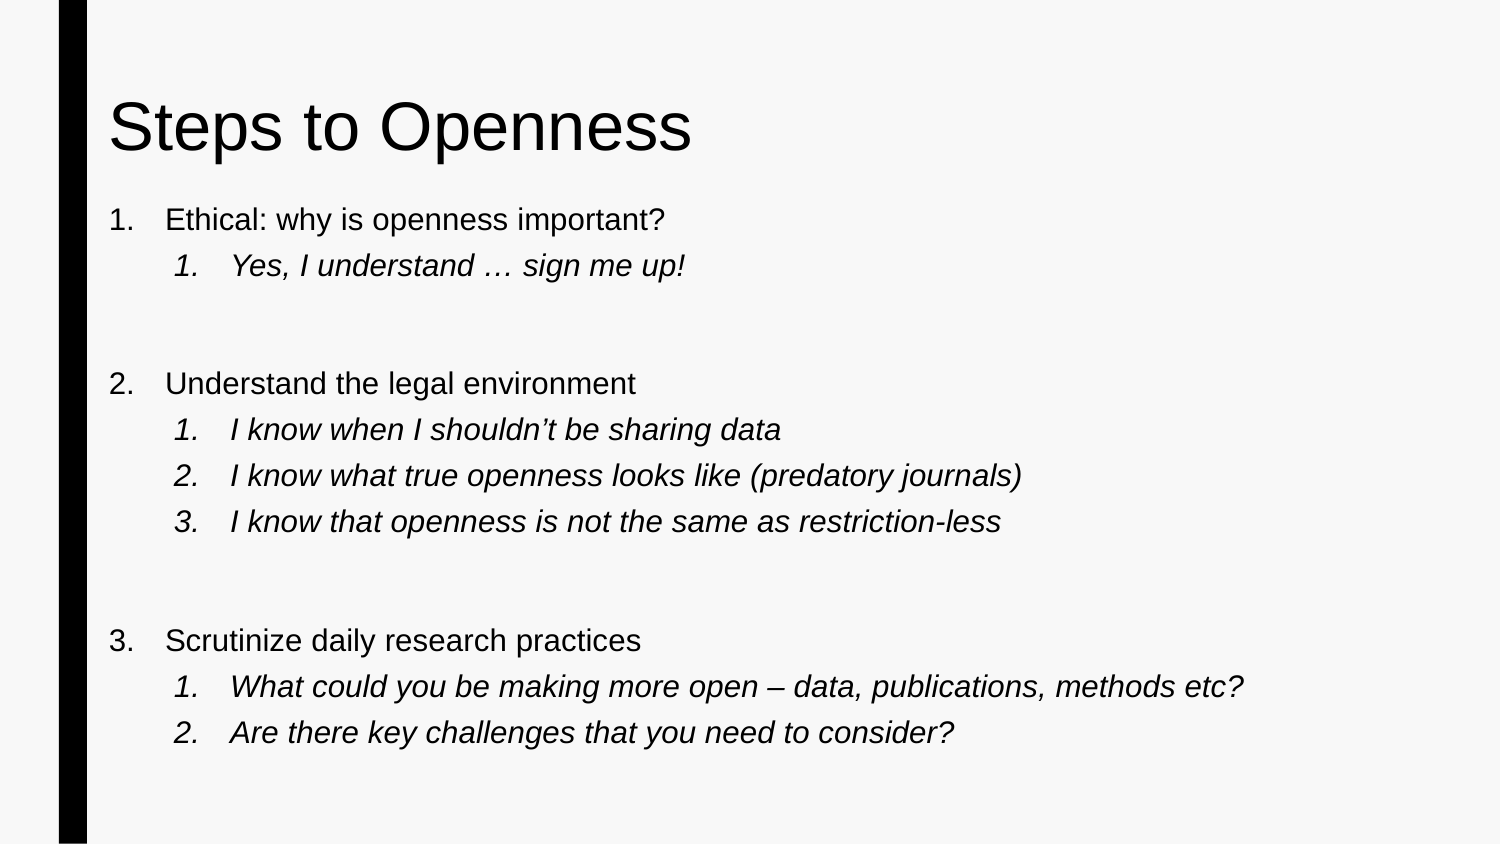

# Steps to Openness
Ethical: why is openness important?
Yes, I understand … sign me up!

Understand the legal environment
I know when I shouldn’t be sharing data
I know what true openness looks like (predatory journals)
I know that openness is not the same as restriction-less

Scrutinize daily research practices
What could you be making more open – data, publications, methods etc?
Are there key challenges that you need to consider?